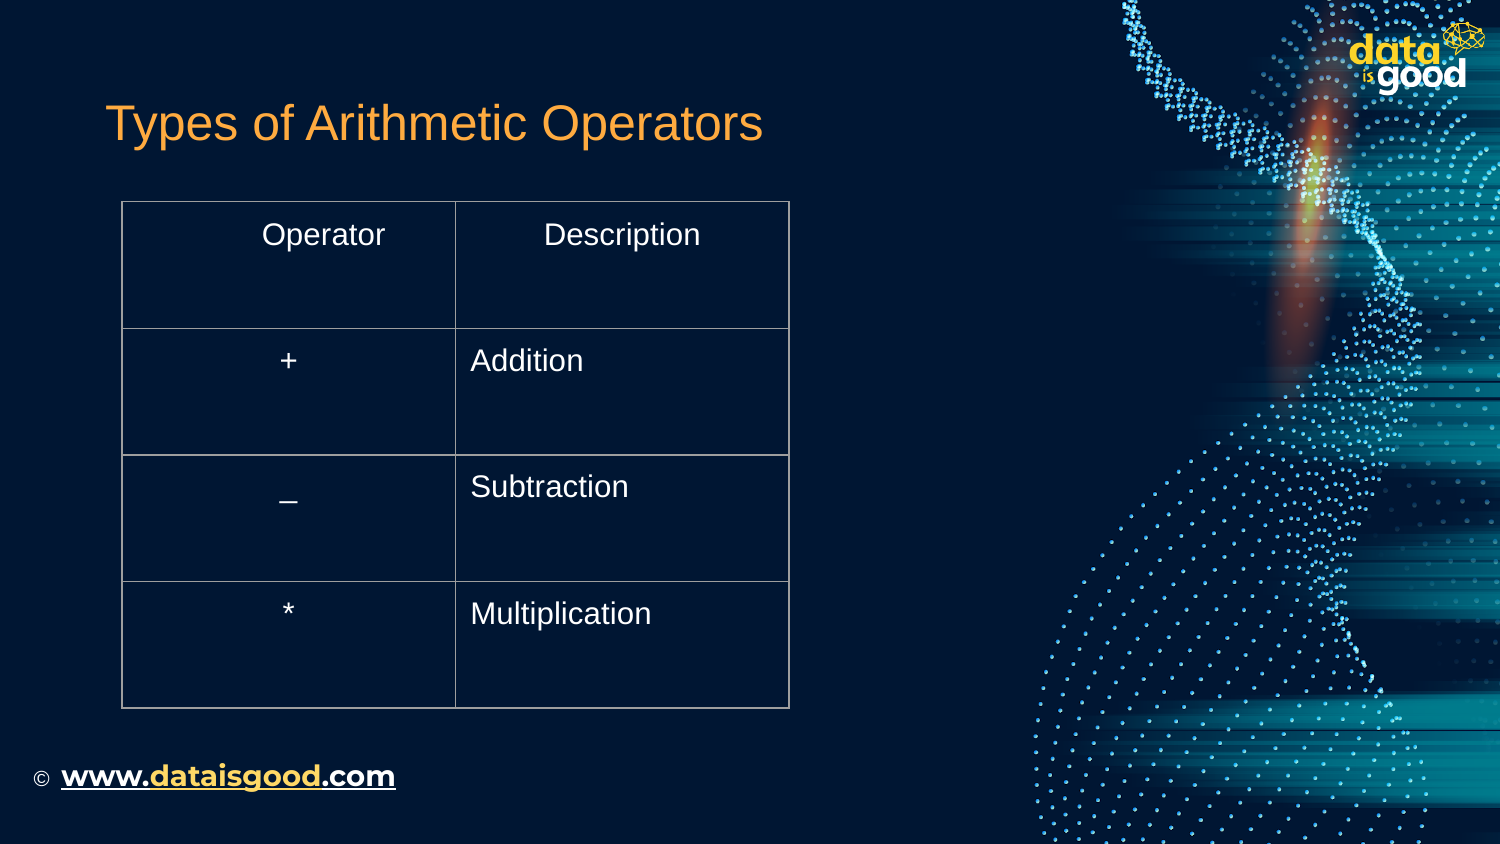

# Types of Arithmetic Operators

| Operator | Description |
| --- | --- |
| + | Addition |
| \_ | Subtraction |
| \* | Multiplication |